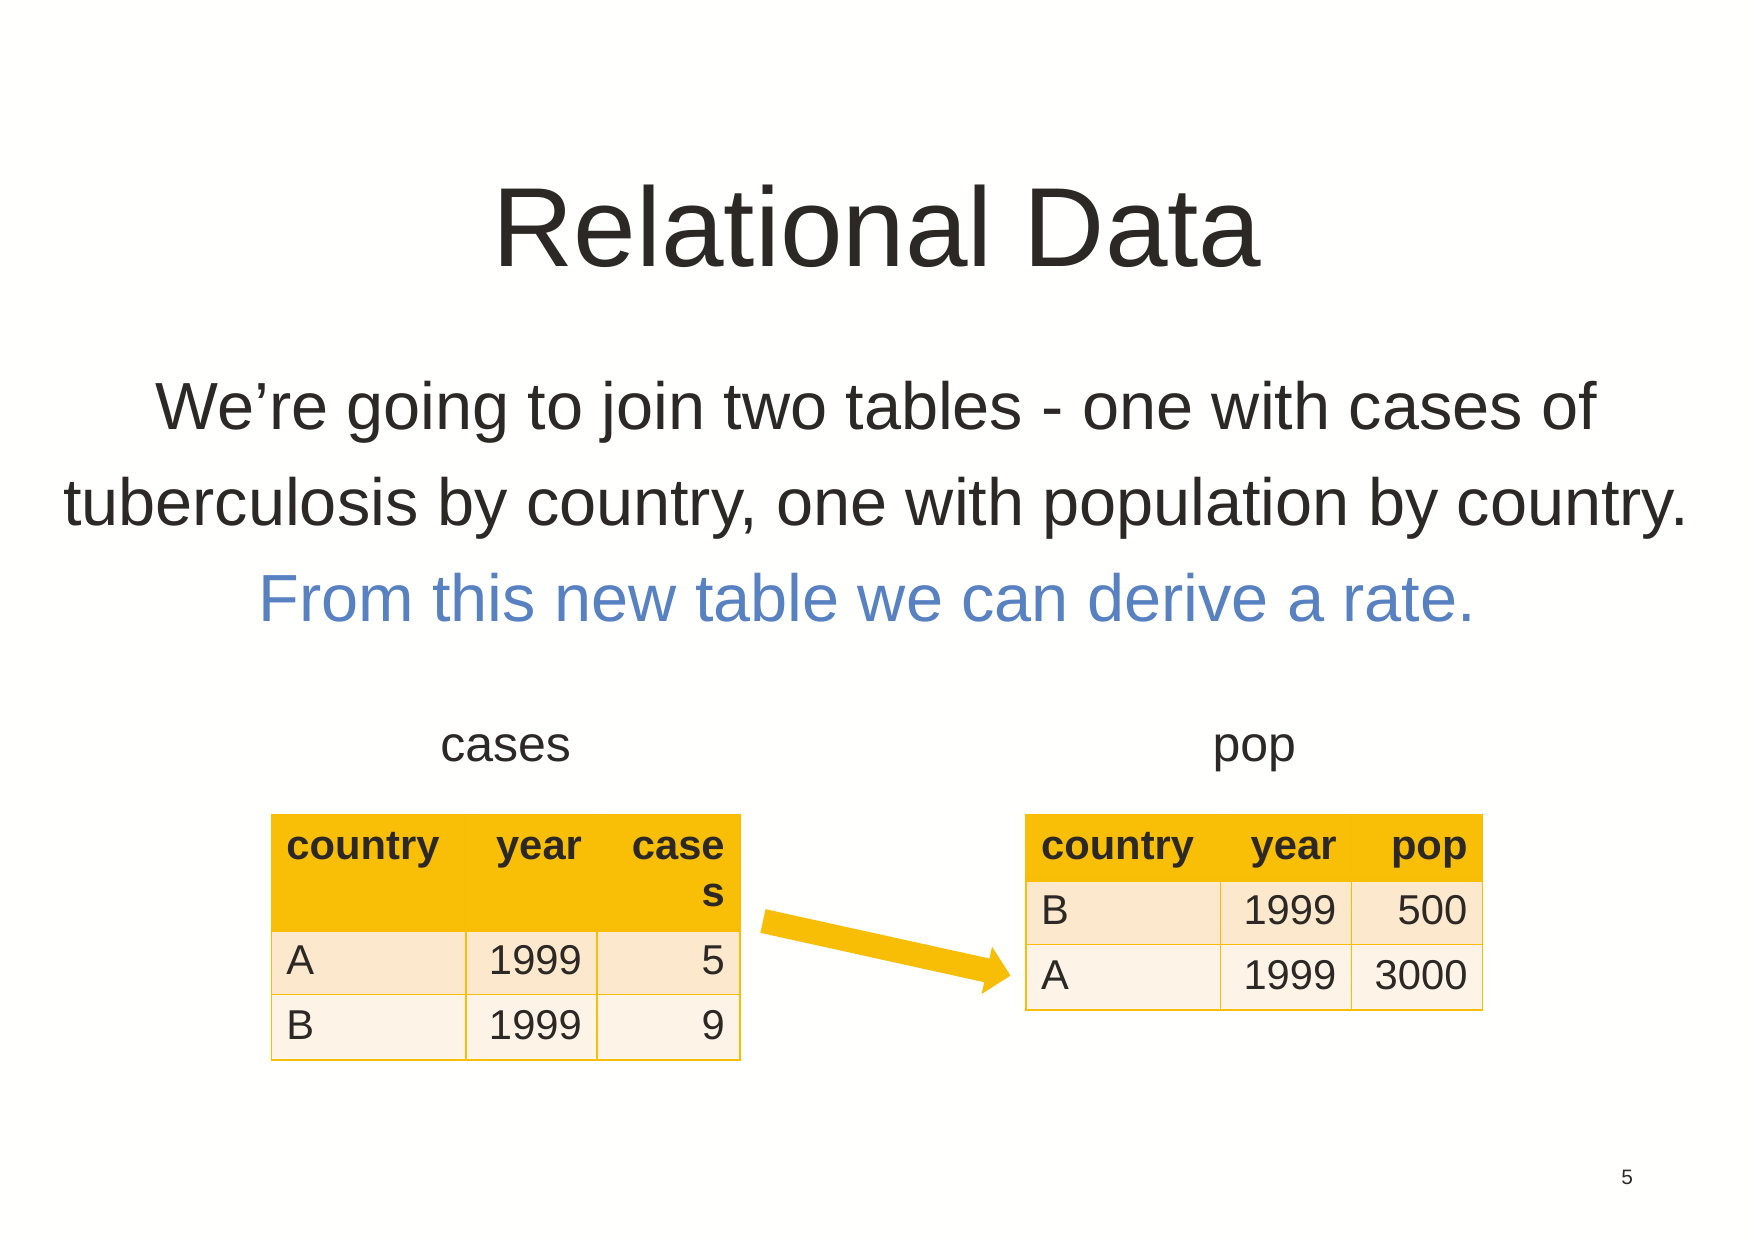

# Relational Data
We’re going to join two tables - one with cases of tuberculosis by country, one with population by country. From this new table we can derive a rate.

cases
pop
| country | year | cases |
| --- | --- | --- |
| A | 1999 | 5 |
| B | 1999 | 9 |
| country | year | pop |
| --- | --- | --- |
| B | 1999 | 500 |
| A | 1999 | 3000 |

5